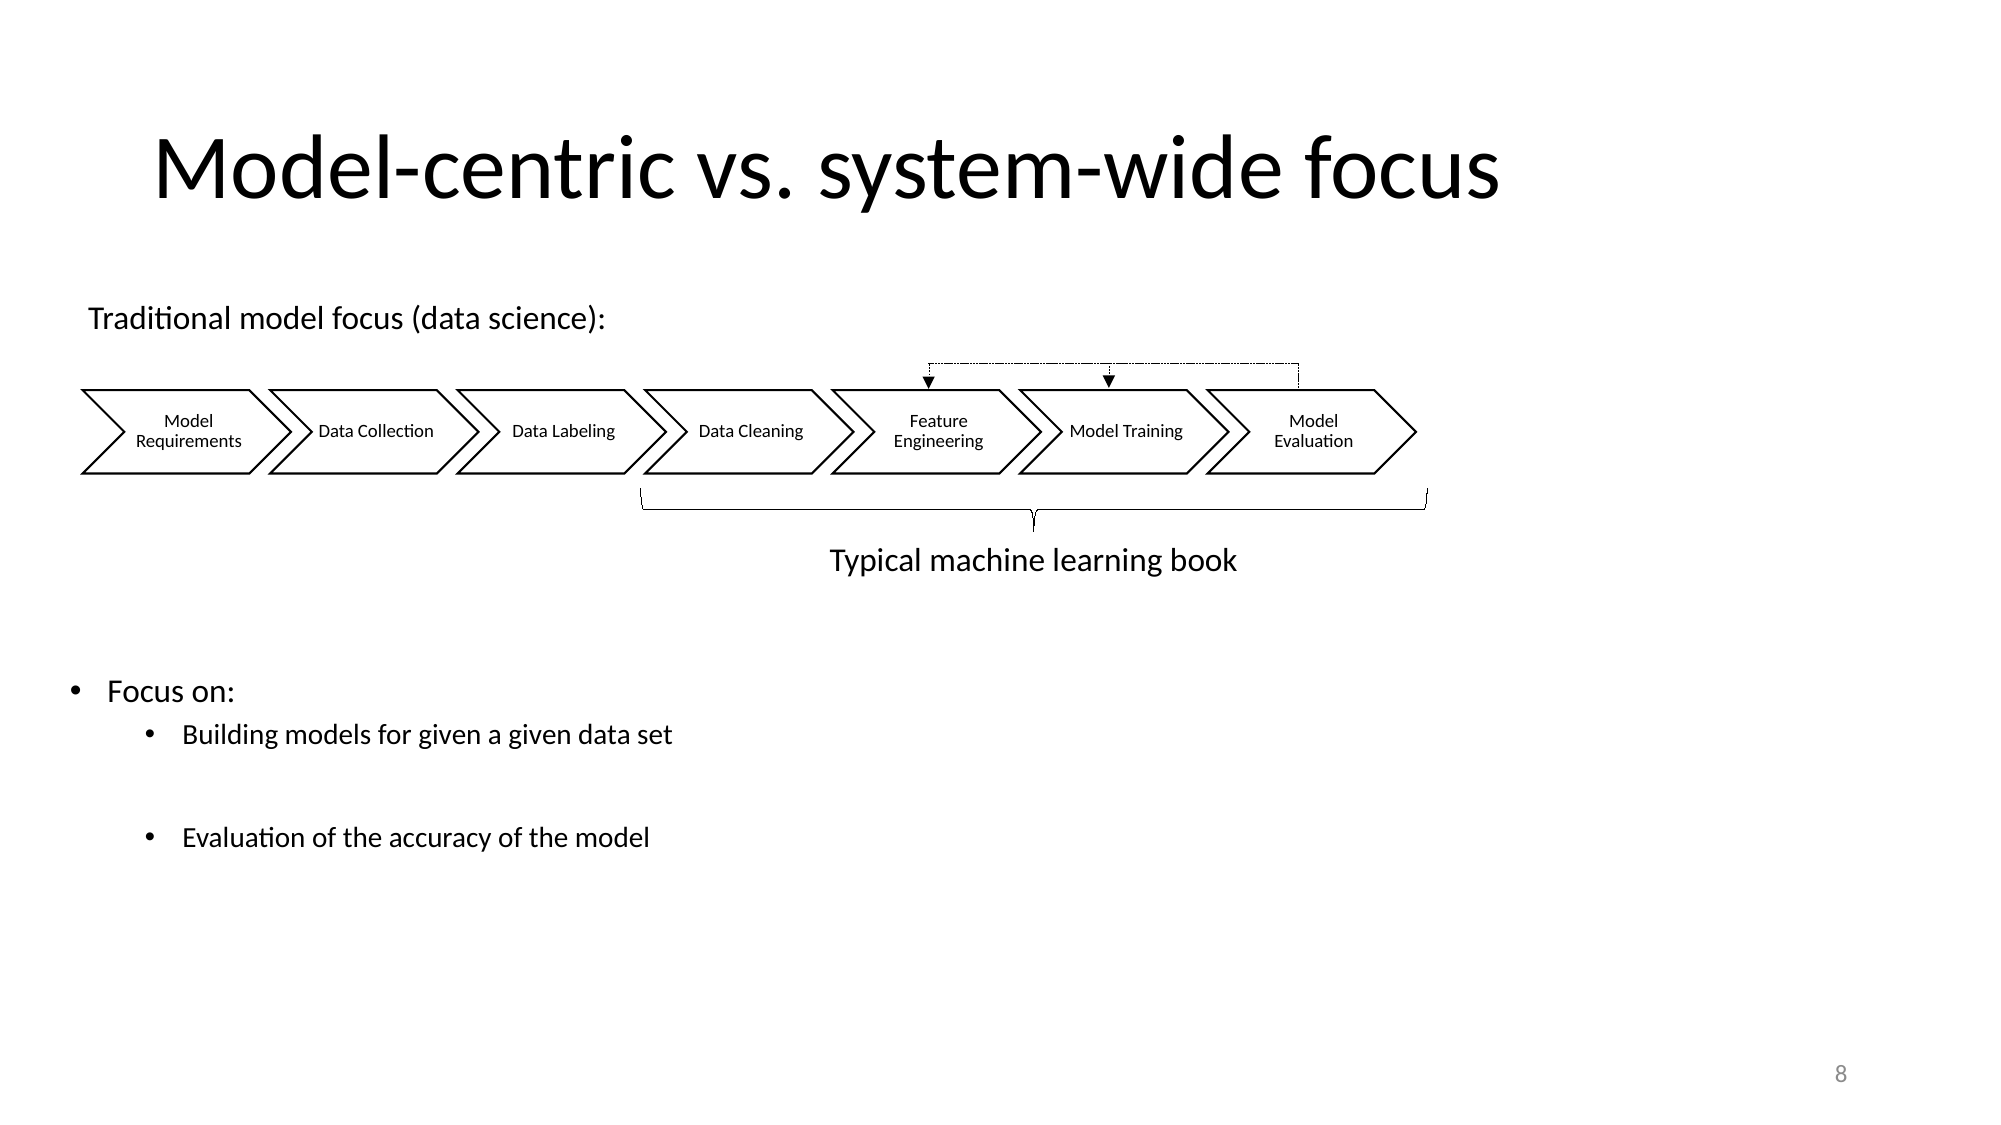

# Model-centric vs. system-wide focus

Focus on:
Building models for given a given data set

Evaluation of the accuracy of the model
Traditional model focus (data science):
Model Requirements
Data Collection
Data Labeling
Data Cleaning
Feature Engineering
Model Training
Model Evaluation
Typical machine learning book
8